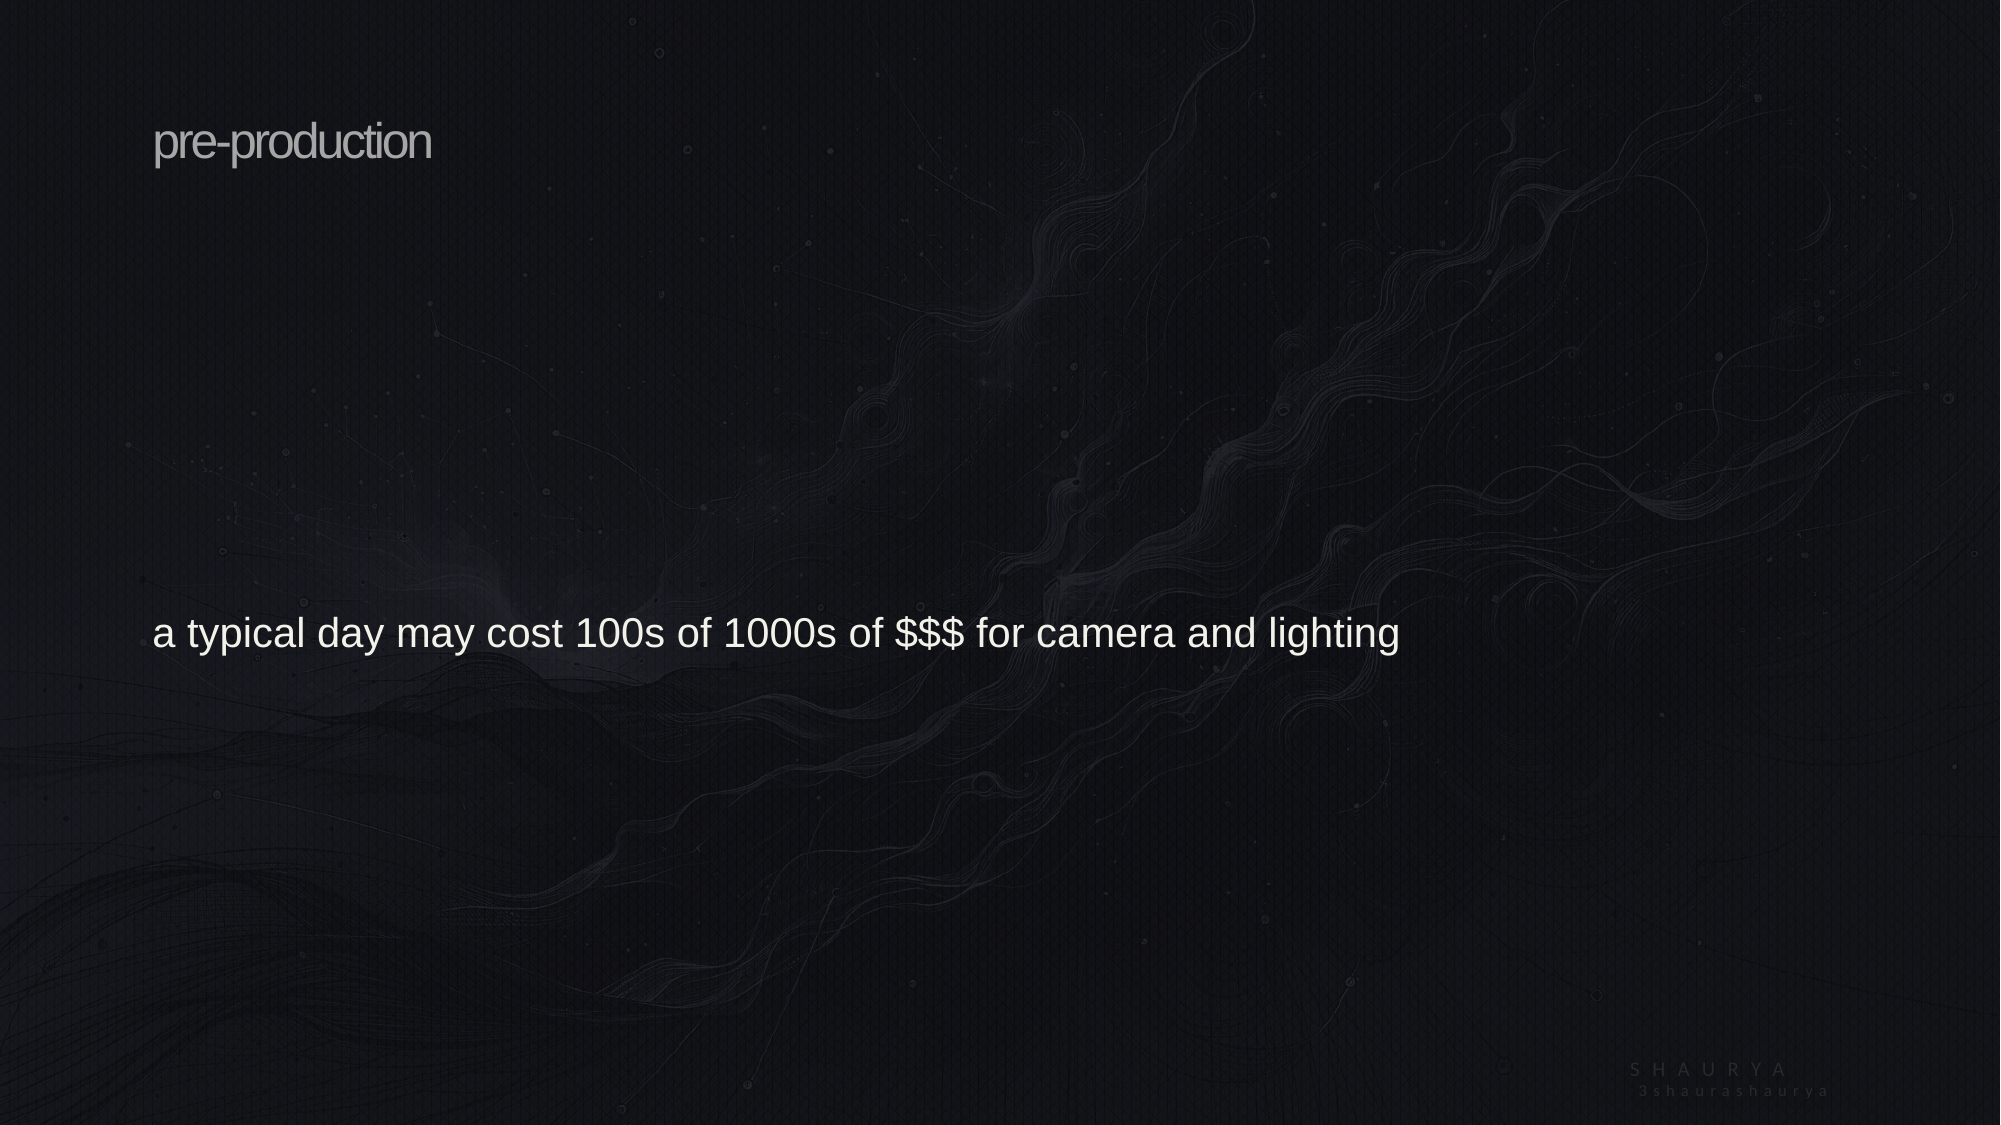

# pre-production
a typical day may cost 100s of 1000s of $$$ for camera and lighting